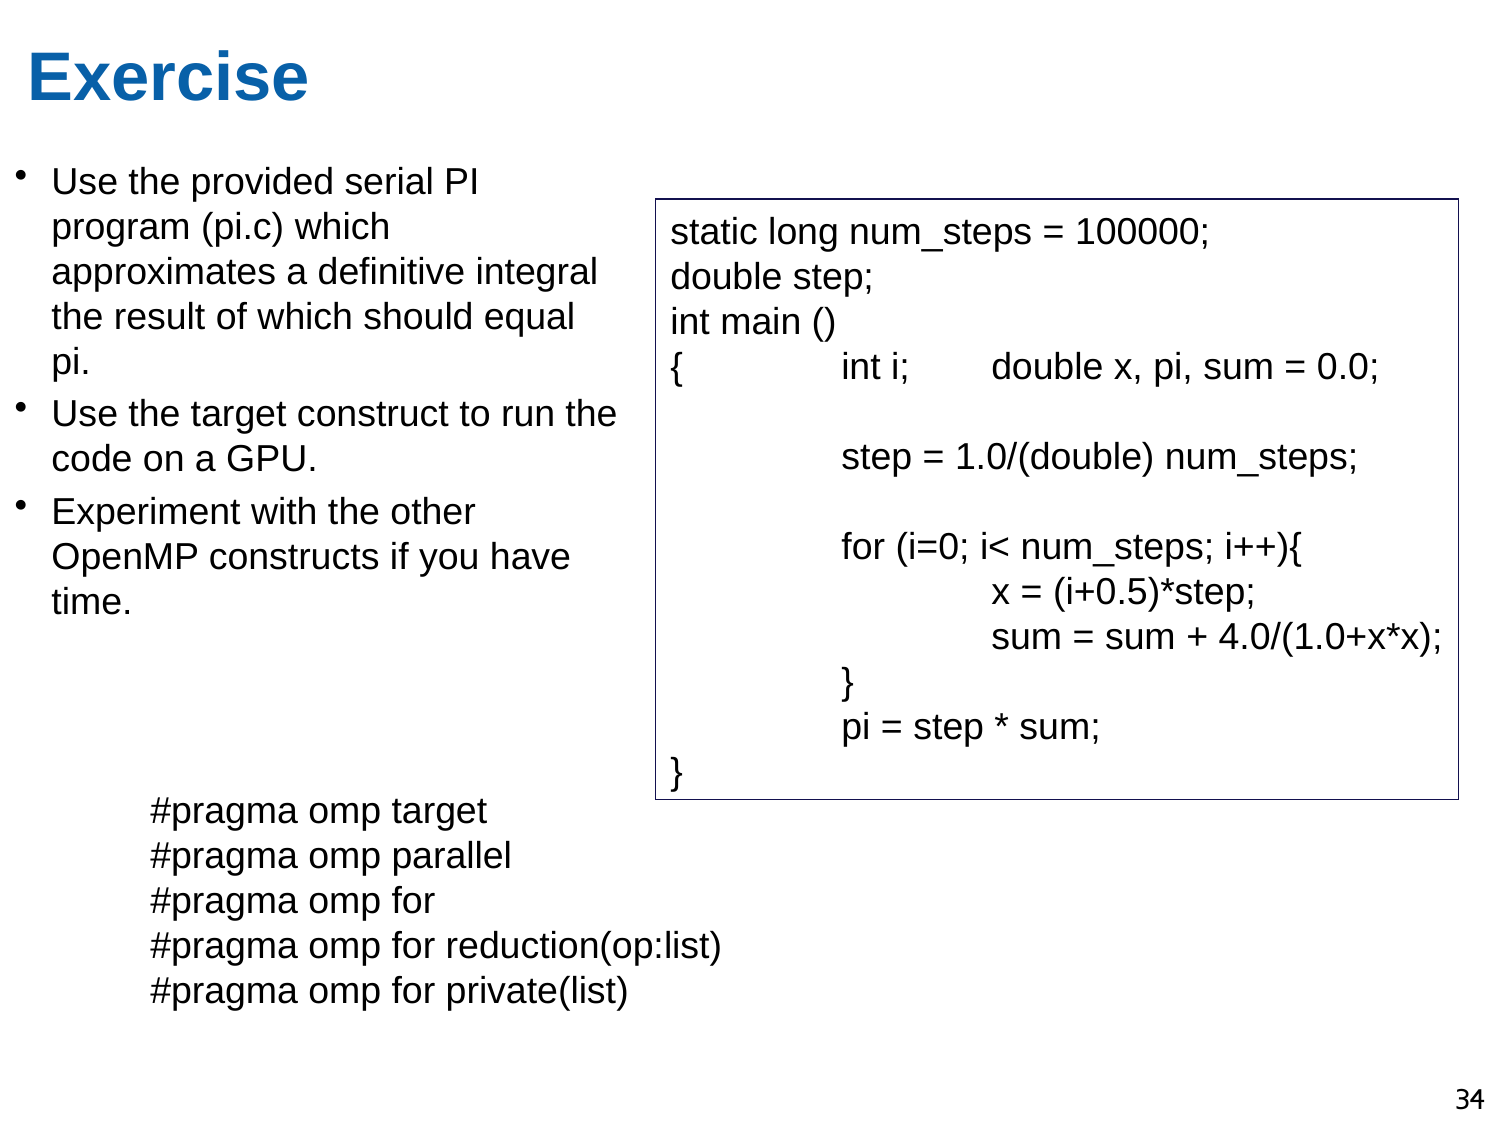

# Exercise
Use the provided serial PI program (pi.c) which approximates a definitive integral the result of which should equal pi.
Use the target construct to run the code on a GPU.
Experiment with the other OpenMP constructs if you have time.

static long num_steps = 100000;
double step;
int main ()
{	  int i; 	  double x, pi, sum = 0.0;

	  step = 1.0/(double) num_steps;

	  for (i=0; i< num_steps; i++){
		  x = (i+0.5)*step;
		  sum = sum + 4.0/(1.0+x*x);
	  }
	  pi = step * sum;
}
#pragma omp target
#pragma omp parallel
#pragma omp for
#pragma omp for reduction(op:list)
#pragma omp for private(list)
34